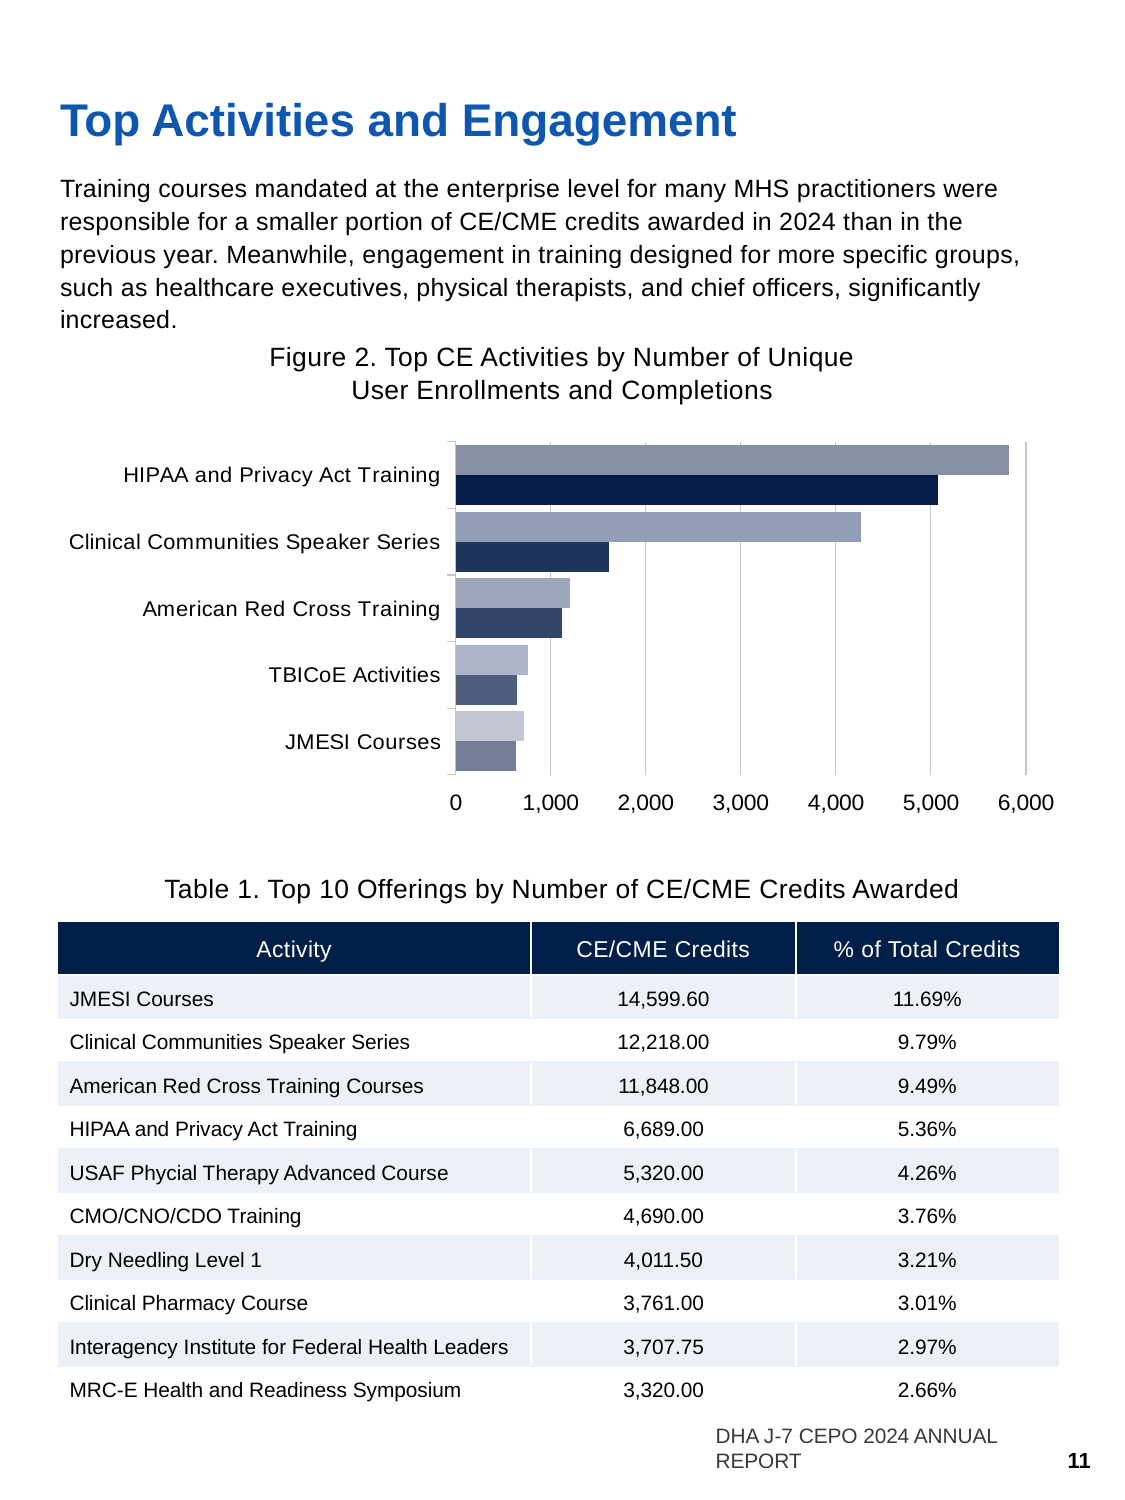

Top Activities and Engagement
Training courses mandated at the enterprise level for many MHS practitioners were responsible for a smaller portion of CE/CME credits awarded in 2024 than in the previous year. Meanwhile, engagement in training designed for more specific groups, such as healthcare executives, physical therapists, and chief officers, significantly increased.
Figure 2. Top CE Activities by Number of Unique
User Enrollments and Completions

### Chart

| Category | Completions | Enrollments |
|---|---|---|
| JMESI Courses | 631.0 | 716.0 |
| TBICoE Activities | 644.0 | 759.0 |
| American Red Cross Training | 1120.0 | 1200.0 |
| Clinical Communities Speaker Series | 1611.0 | 4259.0 |
| HIPAA and Privacy Act Training | 5074.0 | 5825.0 |
Table 1. Top 10 Offerings by Number of CE/CME Credits Awarded
| Activity | CE/CME Credits | % of Total Credits |
| --- | --- | --- |
| JMESI Courses | 14,599.60 | 11.69% |
| Clinical Communities Speaker Series | 12,218.00 | 9.79% |
| American Red Cross Training Courses | 11,848.00 | 9.49% |
| HIPAA and Privacy Act Training | 6,689.00 | 5.36% |
| USAF Phycial Therapy Advanced Course | 5,320.00 | 4.26% |
| CMO/CNO/CDO Training | 4,690.00 | 3.76% |
| Dry Needling Level 1 | 4,011.50 | 3.21% |
| Clinical Pharmacy Course | 3,761.00 | 3.01% |
| Interagency Institute for Federal Health Leaders | 3,707.75 | 2.97% |
| MRC-E Health and Readiness Symposium | 3,320.00 | 2.66% |